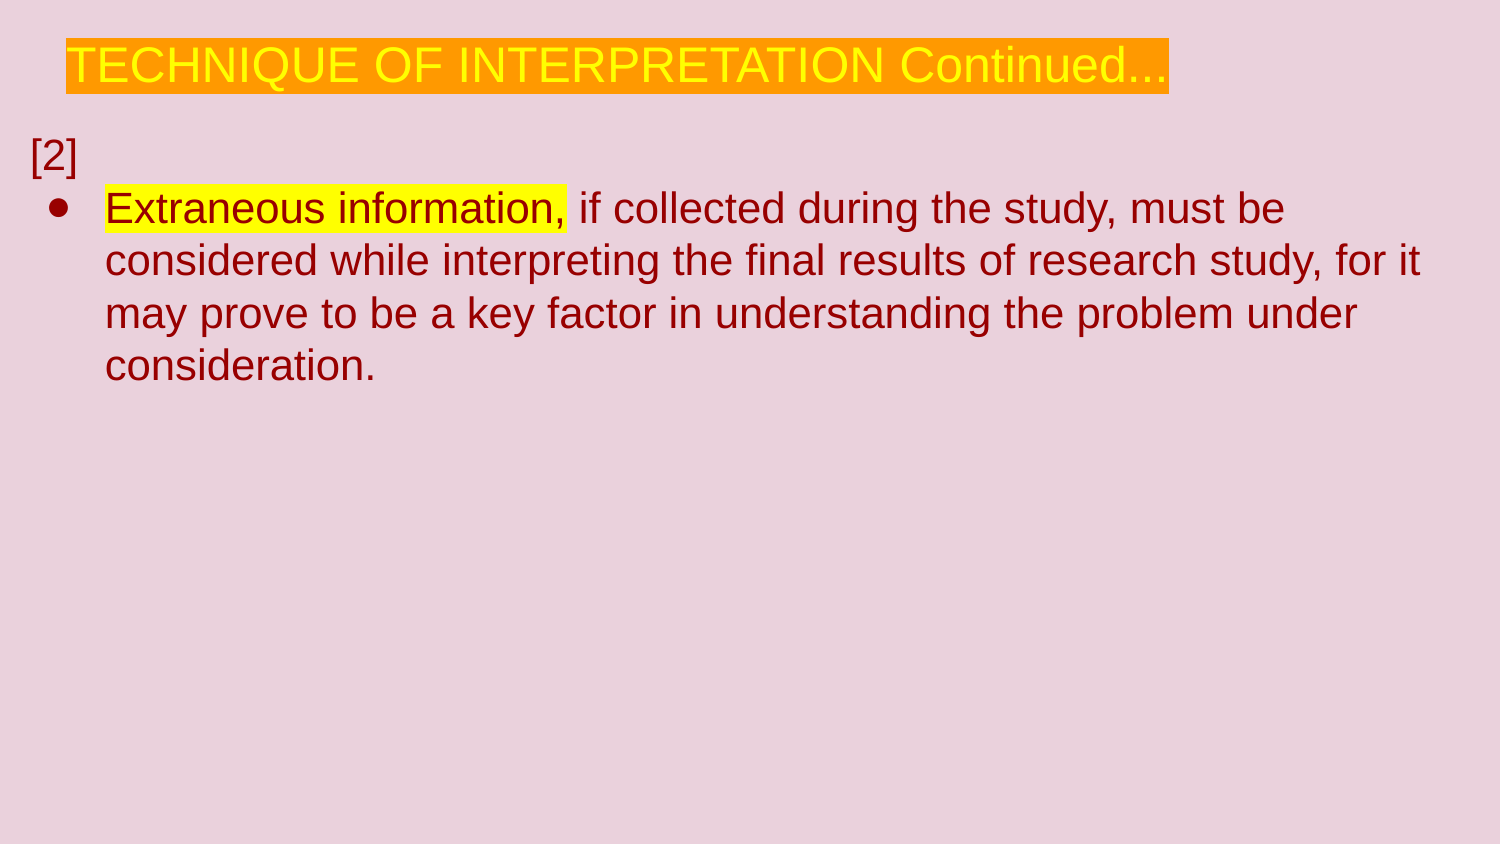

# TECHNIQUE OF INTERPRETATION Continued...

[2]
Extraneous information, if collected during the study, must be considered while interpreting the final results of research study, for it may prove to be a key factor in understanding the problem under consideration.